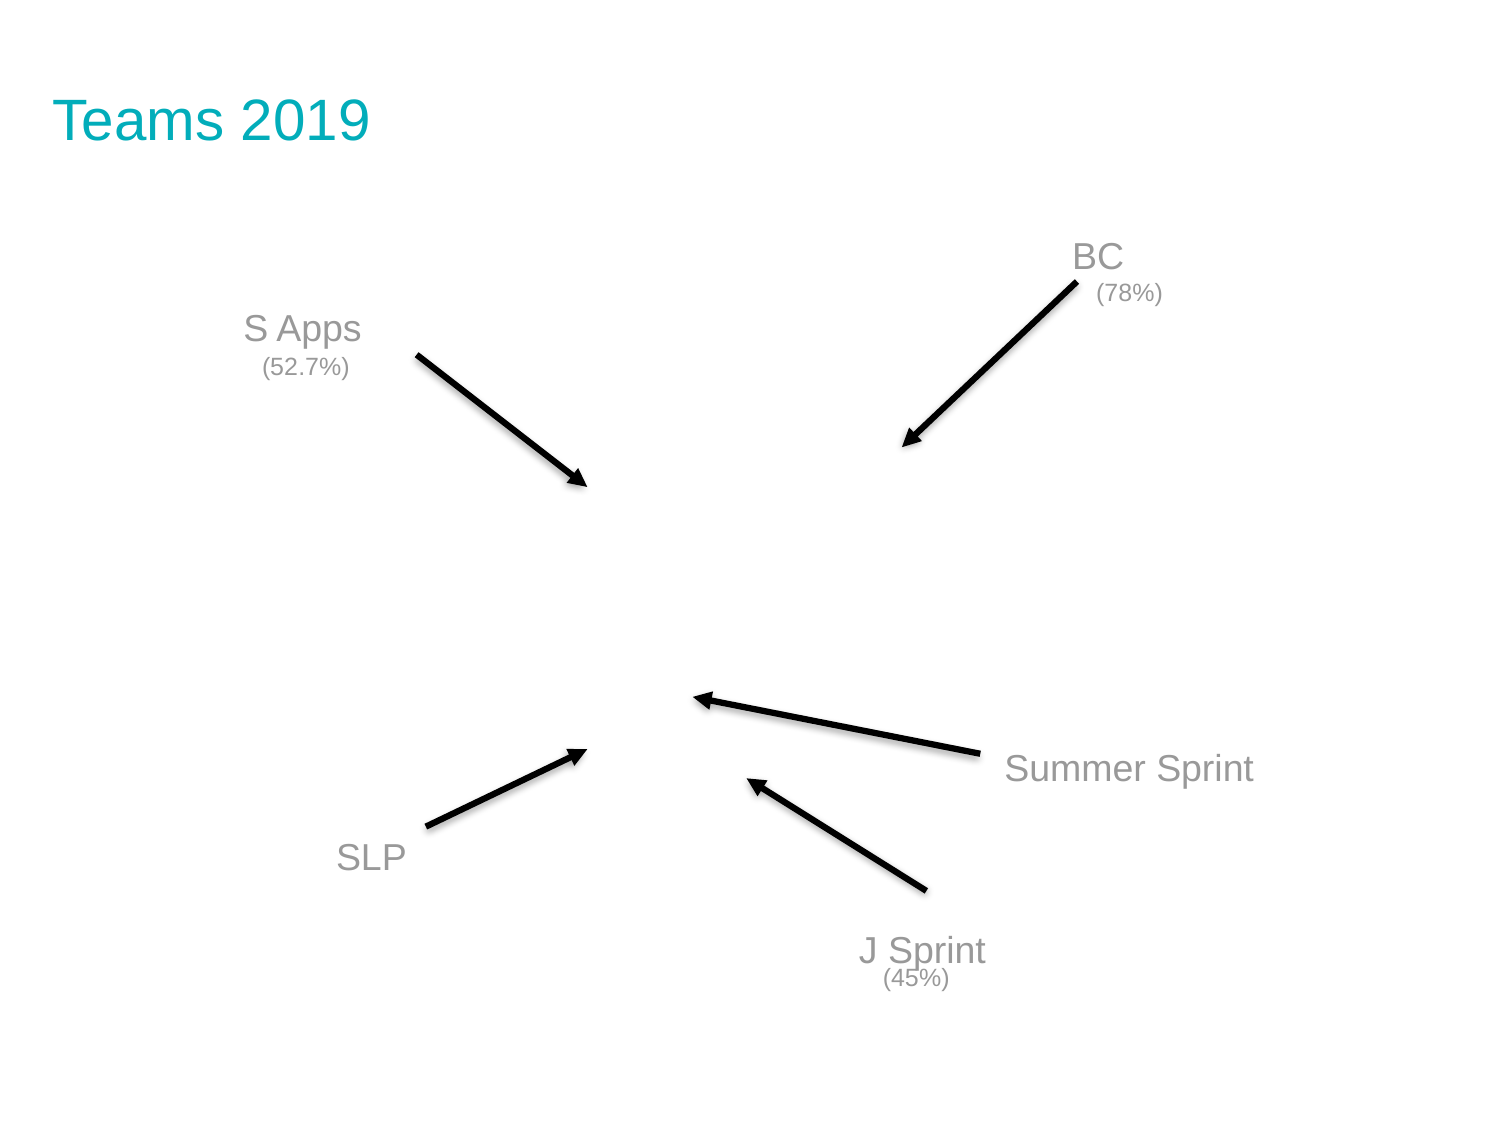

Teams 2019
BC
(78%)
S Apps

(52.7%)
Summer Sprint
SLP
J Sprint
(45%)

8